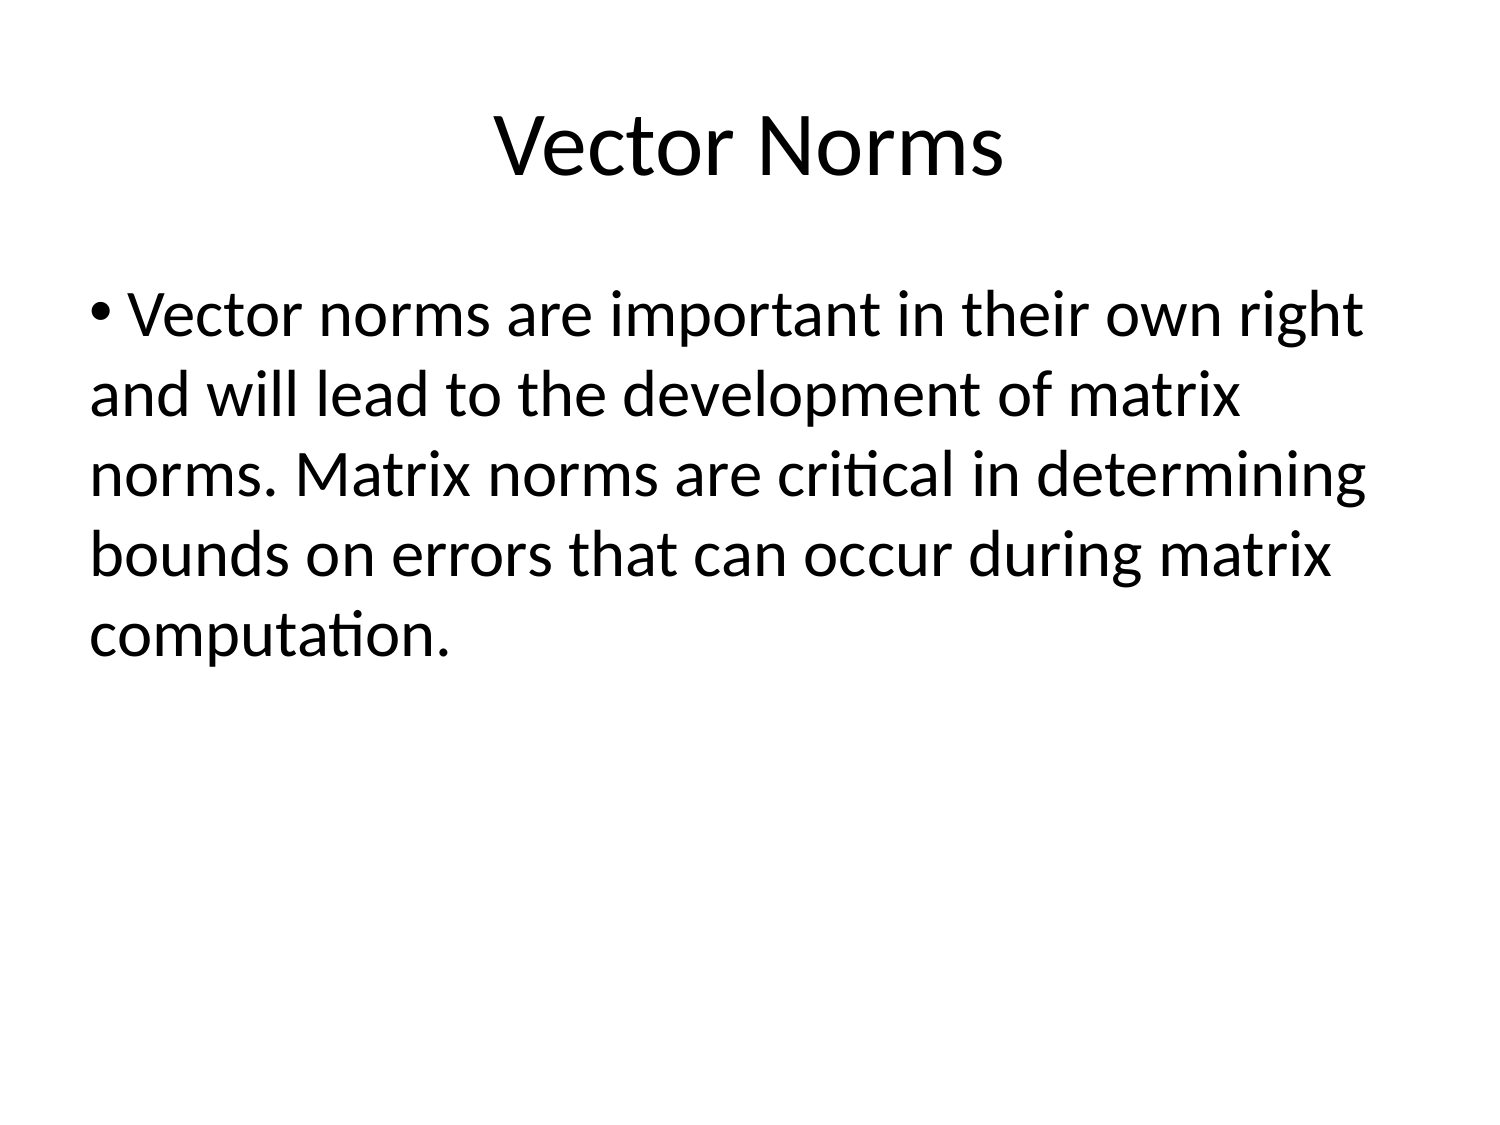

Vector Norms
 Vector norms are important in their own right and will lead to the development of matrix norms. Matrix norms are critical in determining bounds on errors that can occur during matrix computation.